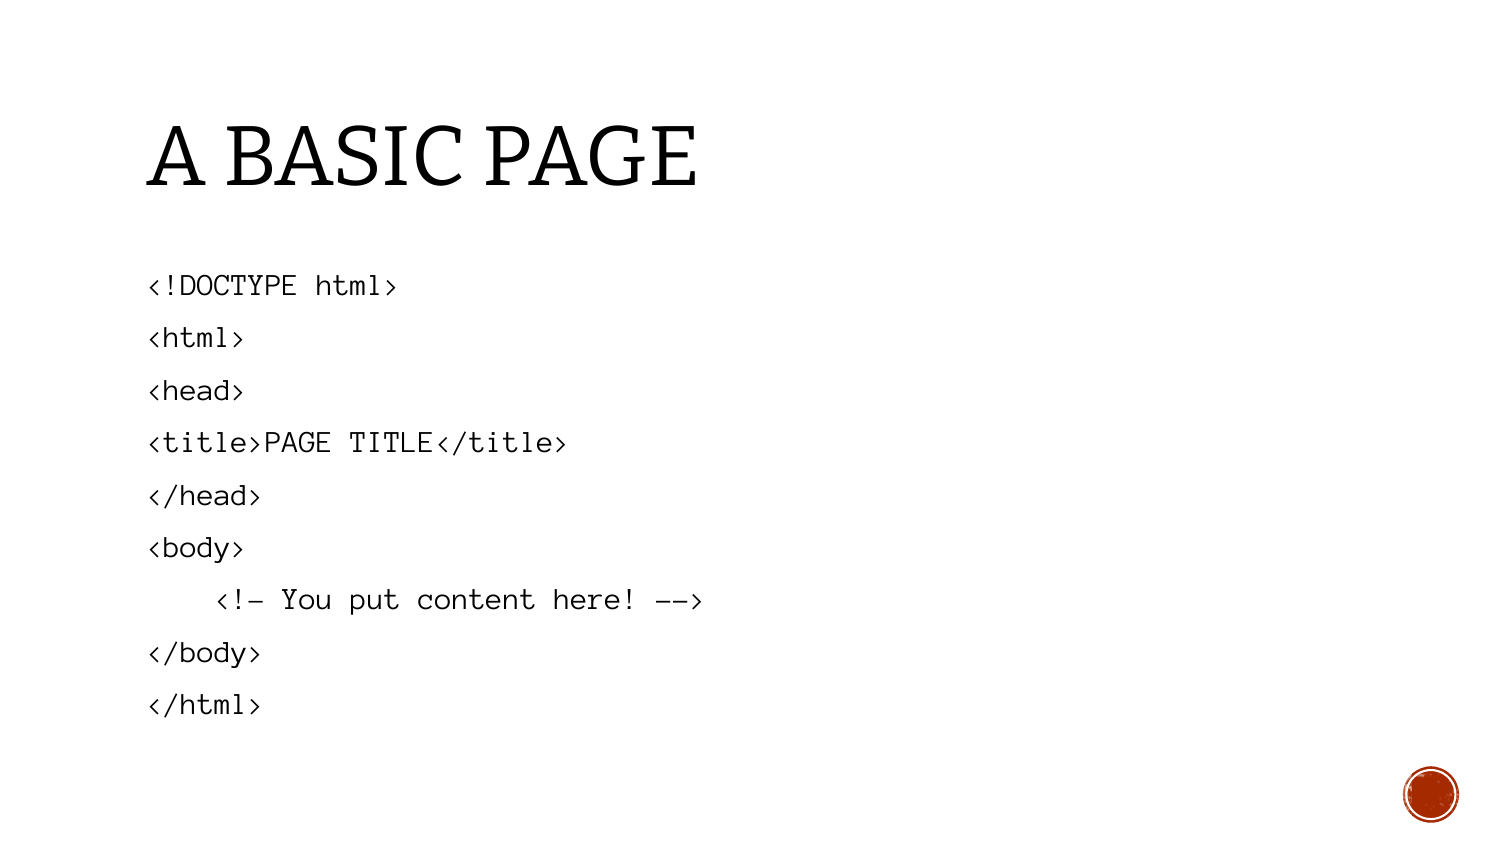

# A basic Page
<!DOCTYPE html>
<html>
<head>
<title>PAGE TITLE</title>
</head>
<body>
    <!– You put content here! -->
</body>
</html>